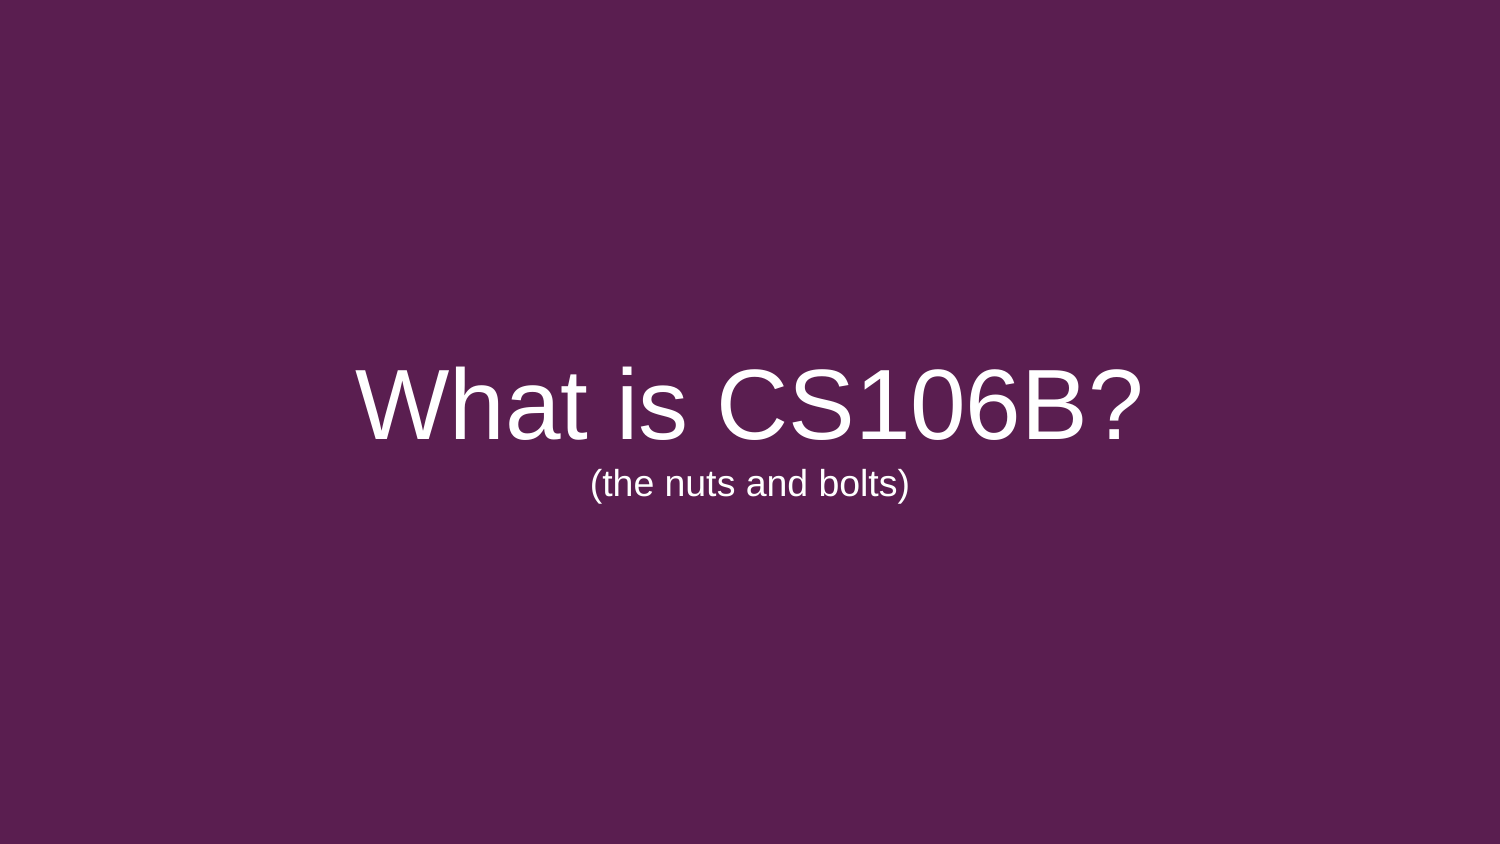

# What is CS106B? (the nuts and bolts)